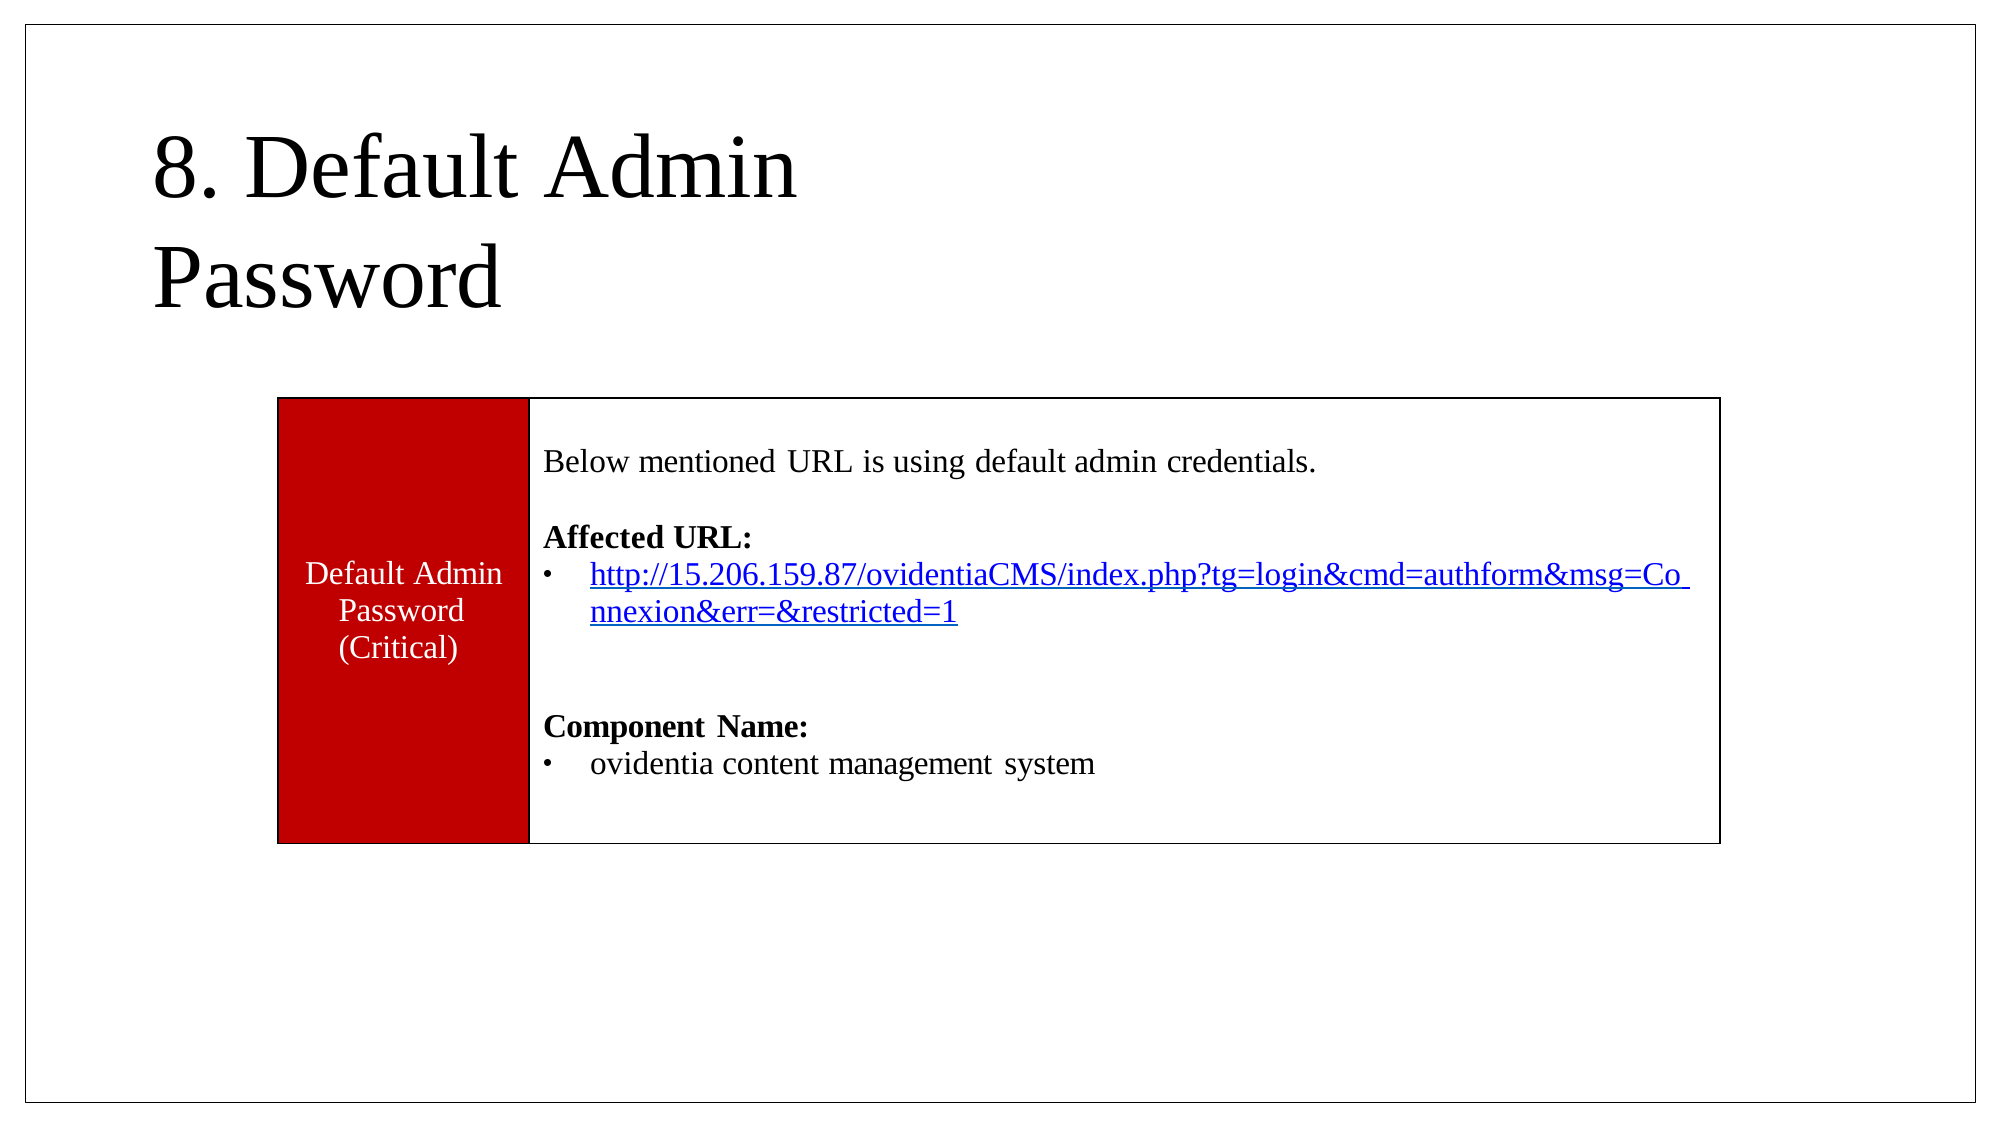

# 8. Default Admin Password
| Default Admin Password (Critical) | Below mentioned URL is using default admin credentials. Affected URL: http://15.206.159.87/ovidentiaCMS/index.php?tg=login&cmd=authform&msg=Co nnexion&err=&restricted=1 Component Name: ovidentia content management system |
| --- | --- |